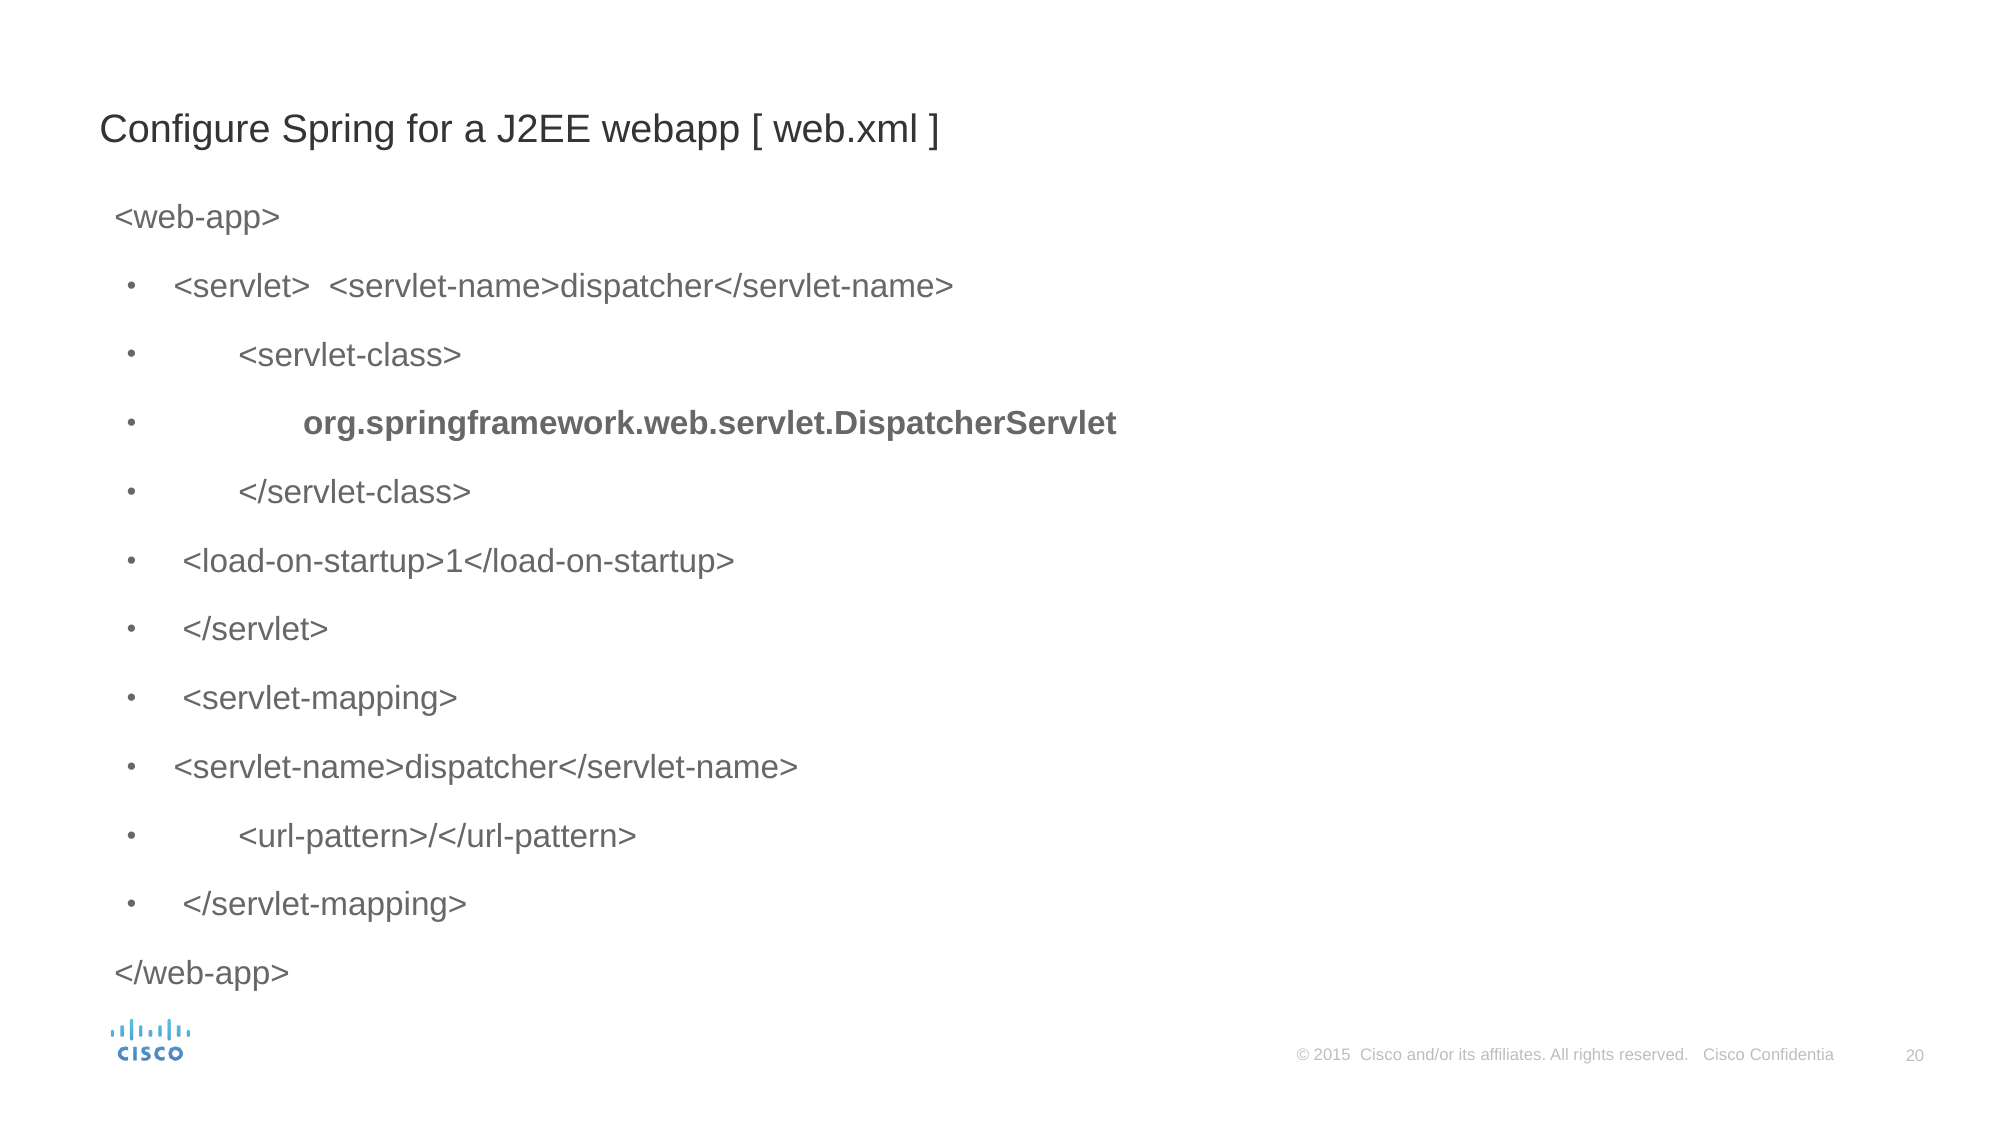

# Configure Spring for a J2EE webapp [ web.xml ]
<web-app>
 <servlet>  <servlet-name>dispatcher</servlet-name>
        <servlet-class>
               org.springframework.web.servlet.DispatcherServlet
        </servlet-class>
  <load-on-startup>1</load-on-startup>
  </servlet>
  <servlet-mapping>
 <servlet-name>dispatcher</servlet-name>
        <url-pattern>/</url-pattern>
  </servlet-mapping>
</web-app>